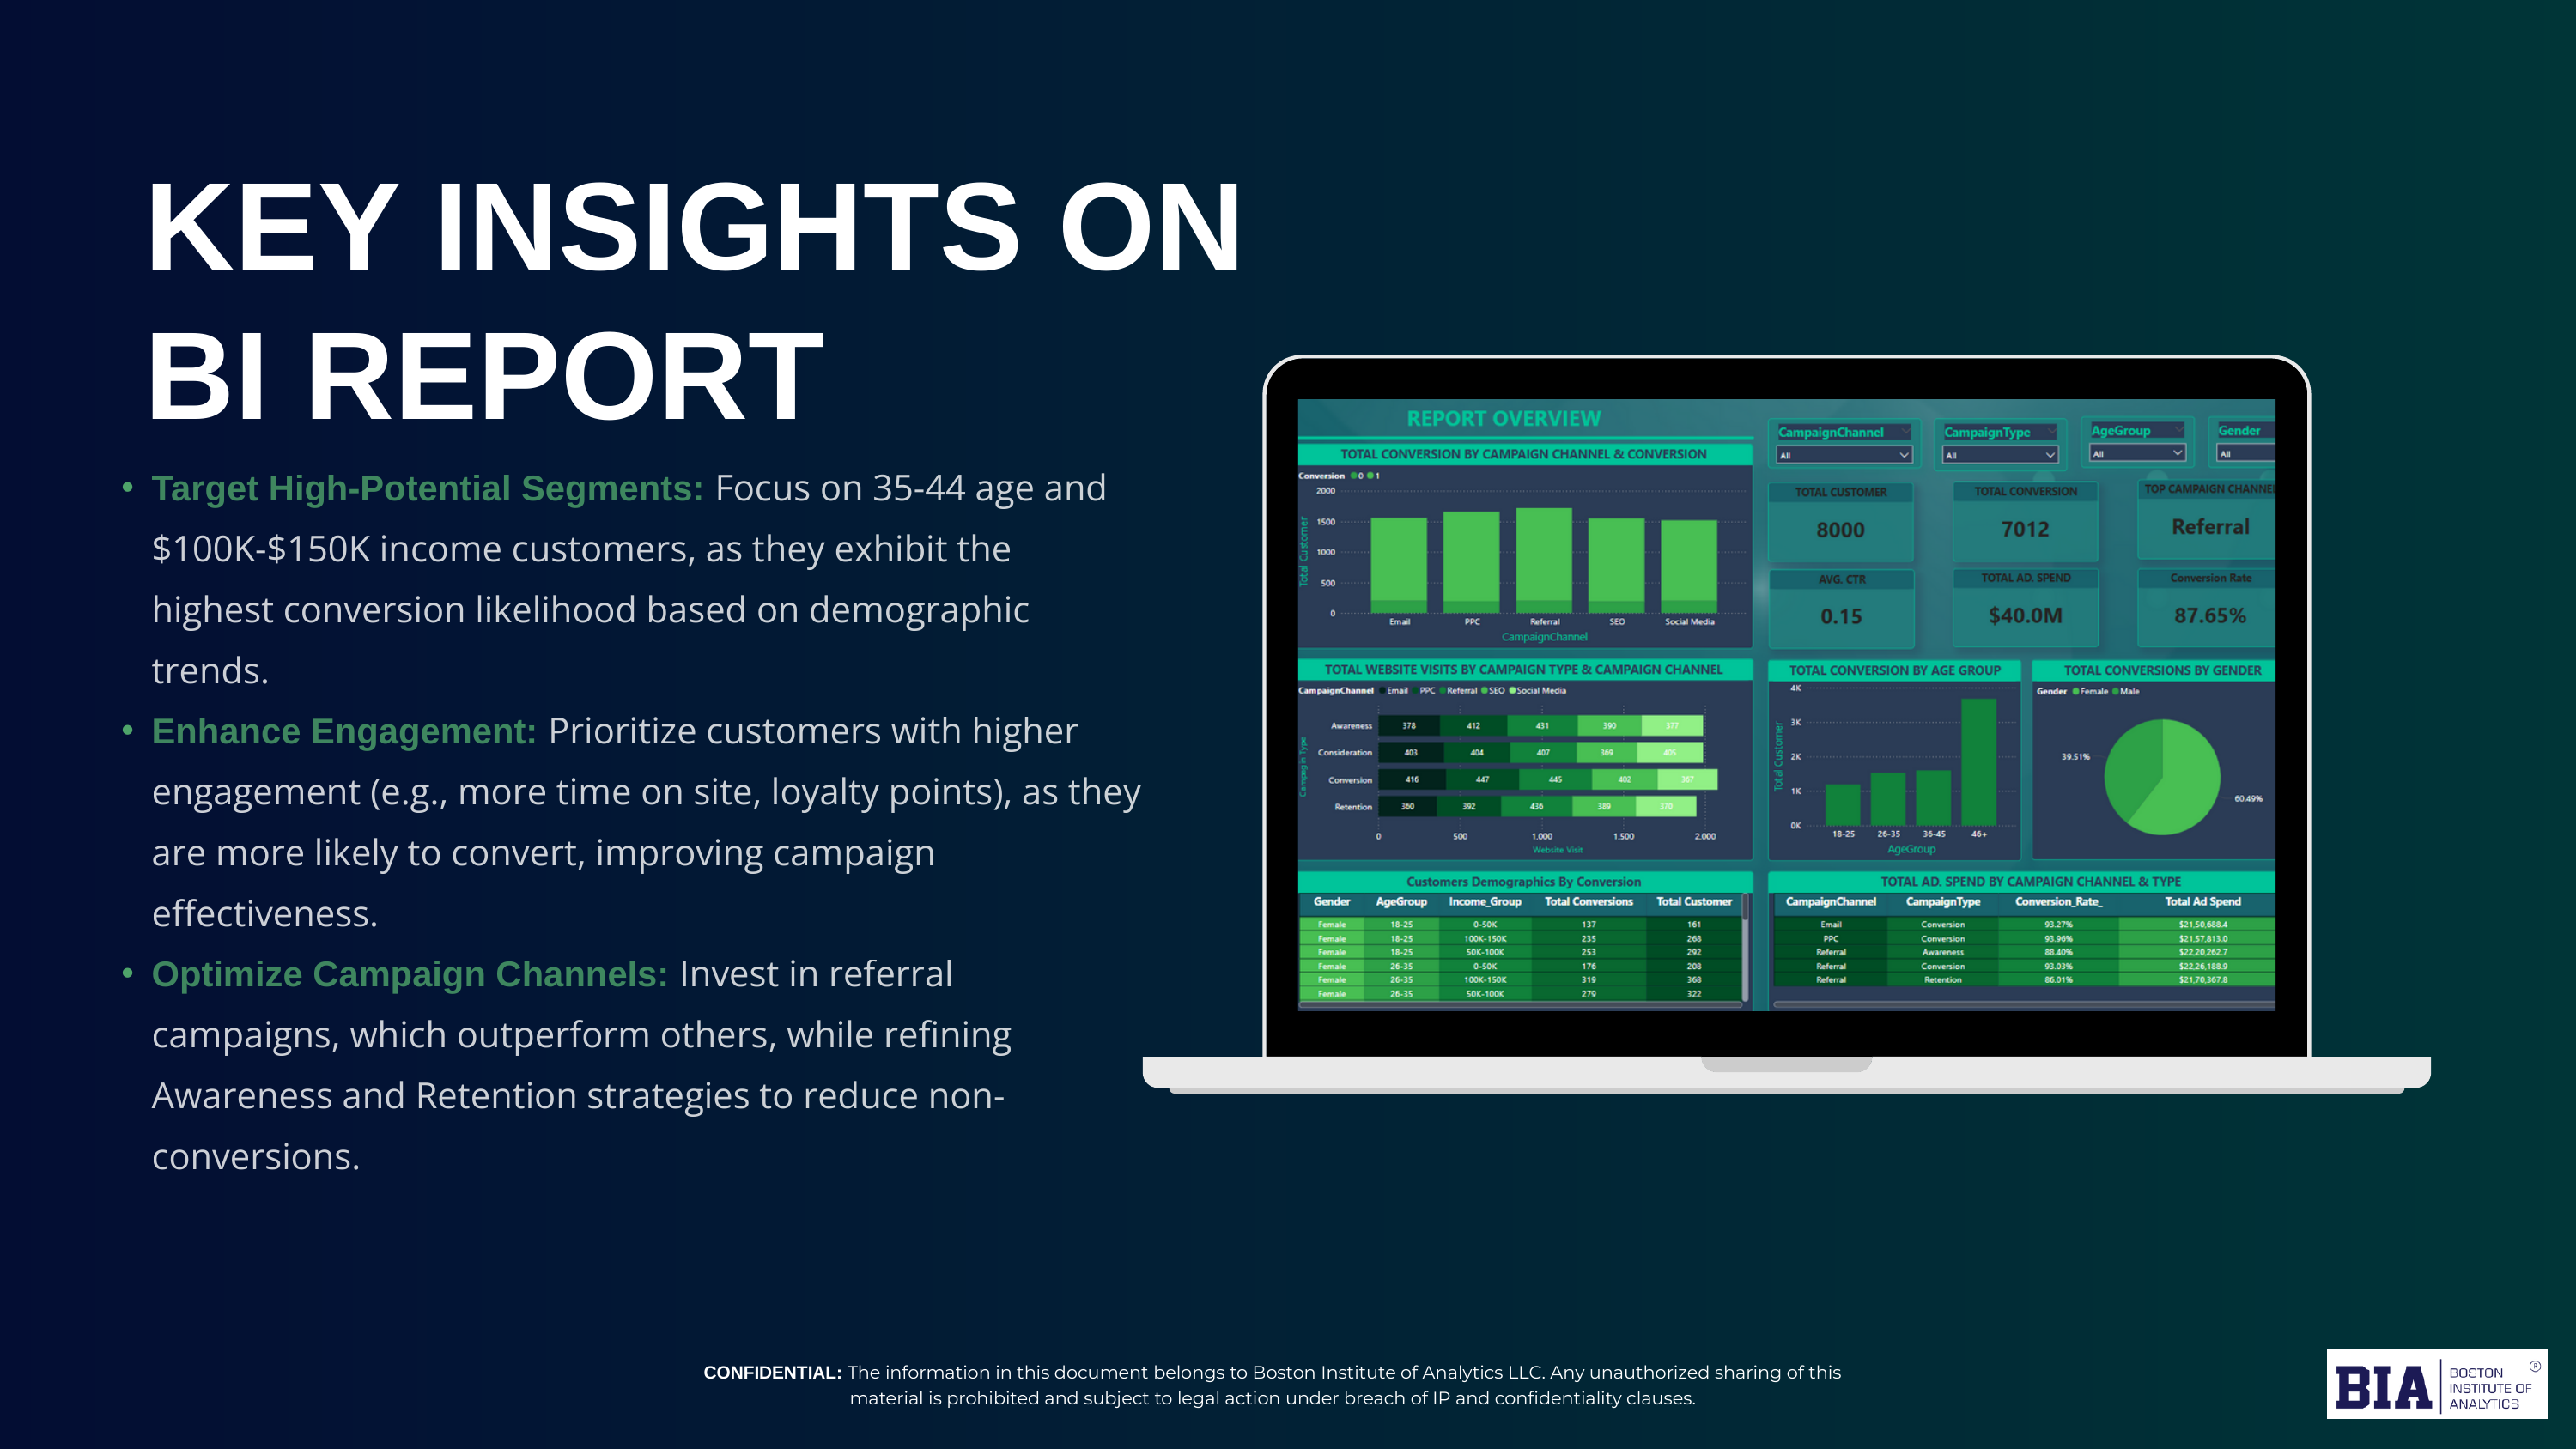

KEY INSIGHTS ON
BI REPORT

Target High-Potential Segments: Focus on 35-44 age and $100K-$150K income customers, as they exhibit the highest conversion likelihood based on demographic trends.
Enhance Engagement: Prioritize customers with higher engagement (e.g., more time on site, loyalty points), as they are more likely to convert, improving campaign effectiveness.
Optimize Campaign Channels: Invest in referral campaigns, which outperform others, while refining Awareness and Retention strategies to reduce non-conversions.

CONFIDENTIAL: The information in this document belongs to Boston Institute of Analytics LLC. Any unauthorized sharing of this
material is prohibited and subject to legal action under breach of IP and confidentiality clauses.